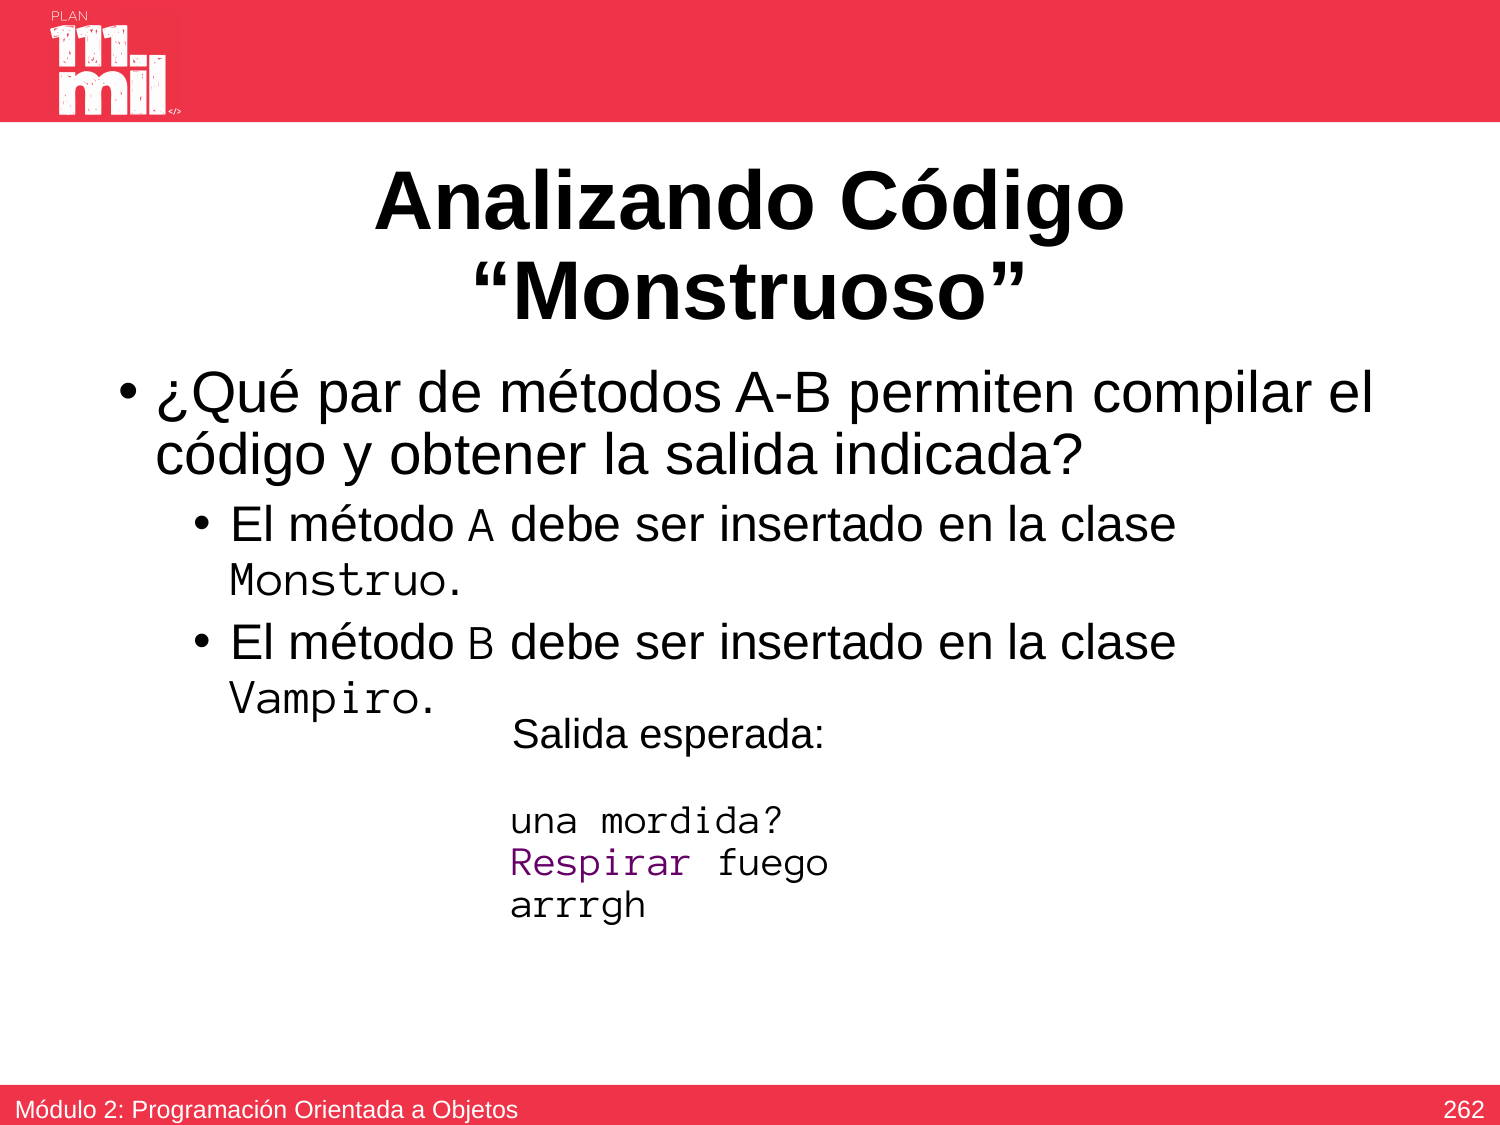

# Analizando Código “Monstruoso”
¿Qué par de métodos A-B permiten compilar el código y obtener la salida indicada?
El método A debe ser insertado en la clase Monstruo.
El método B debe ser insertado en la clase Vampiro.
| Salida esperada: una mordida? Respirar fuego arrrgh |
| --- |
262
Módulo 2: Programación Orientada a Objetos